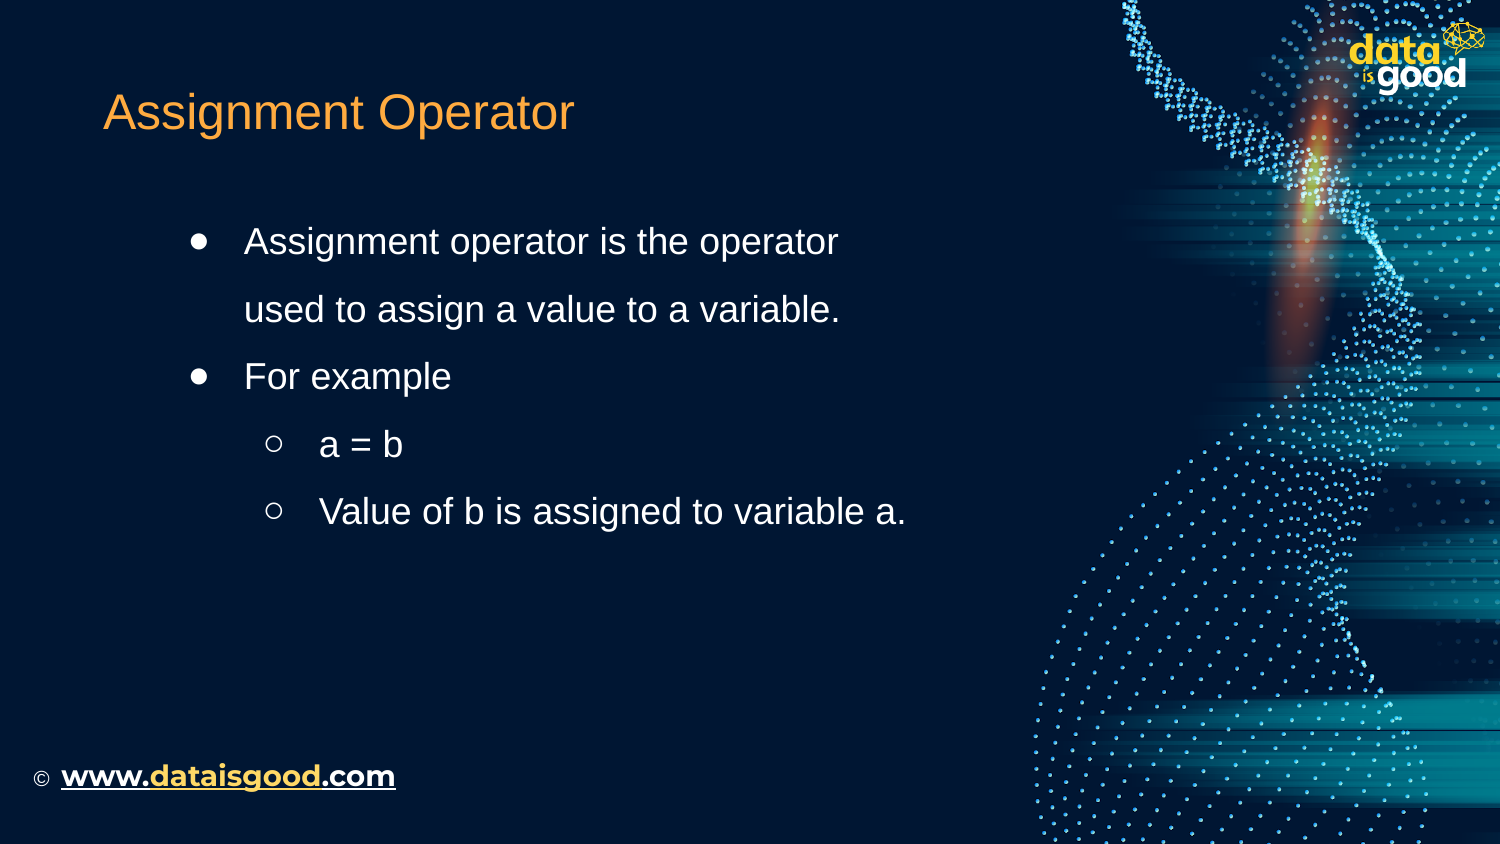

# Assignment Operator
Assignment operator is the operator used to assign a value to a variable.
For example
a = b
Value of b is assigned to variable a.